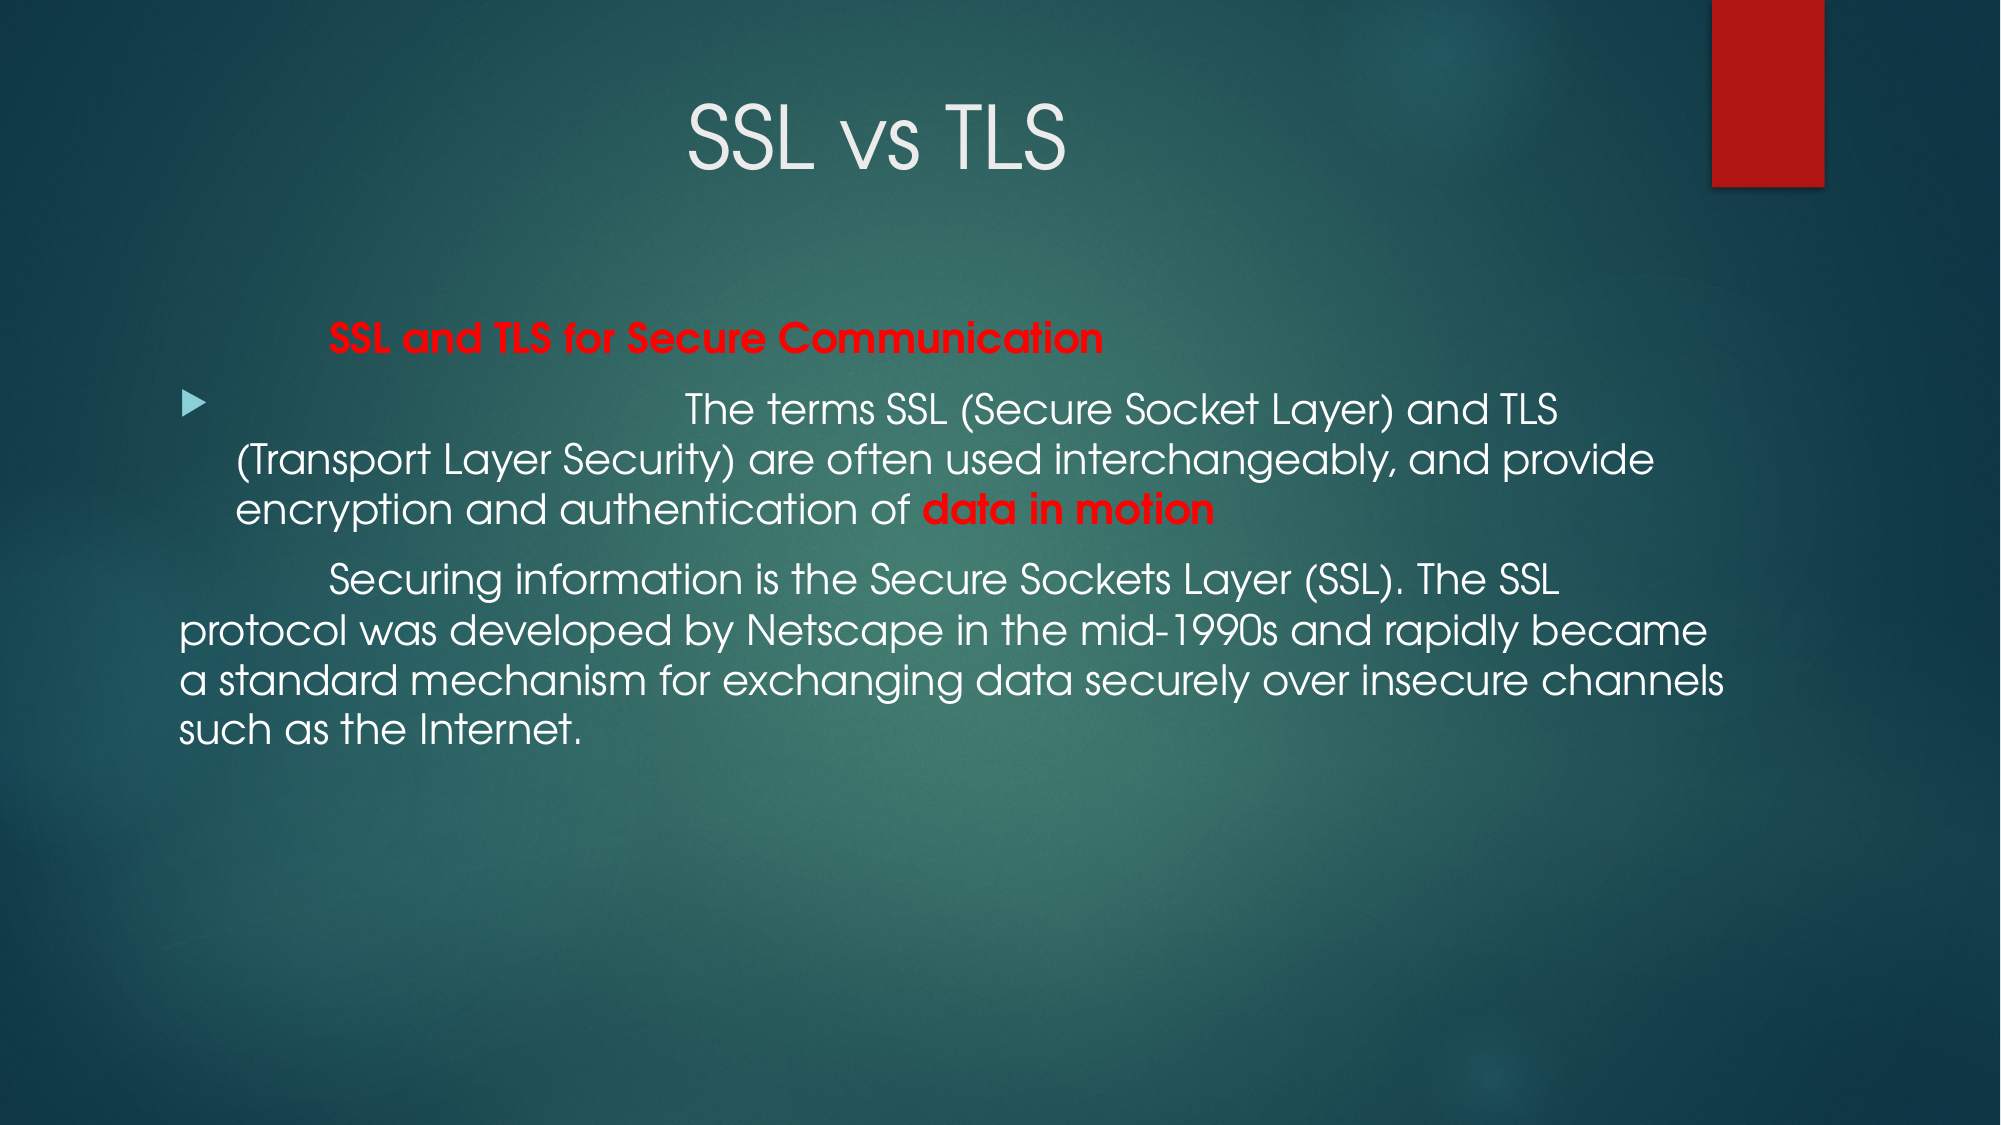

# SSL vs TLS
	SSL and TLS for Secure Communication
			The terms SSL (Secure Socket Layer) and TLS (Transport Layer Security) are often used interchangeably, and provide encryption and authentication of data in motion
	Securing information is the Secure Sockets Layer (SSL). The SSL protocol was developed by Netscape in the mid-1990s and rapidly became a standard mechanism for exchanging data securely over insecure channels such as the Internet.